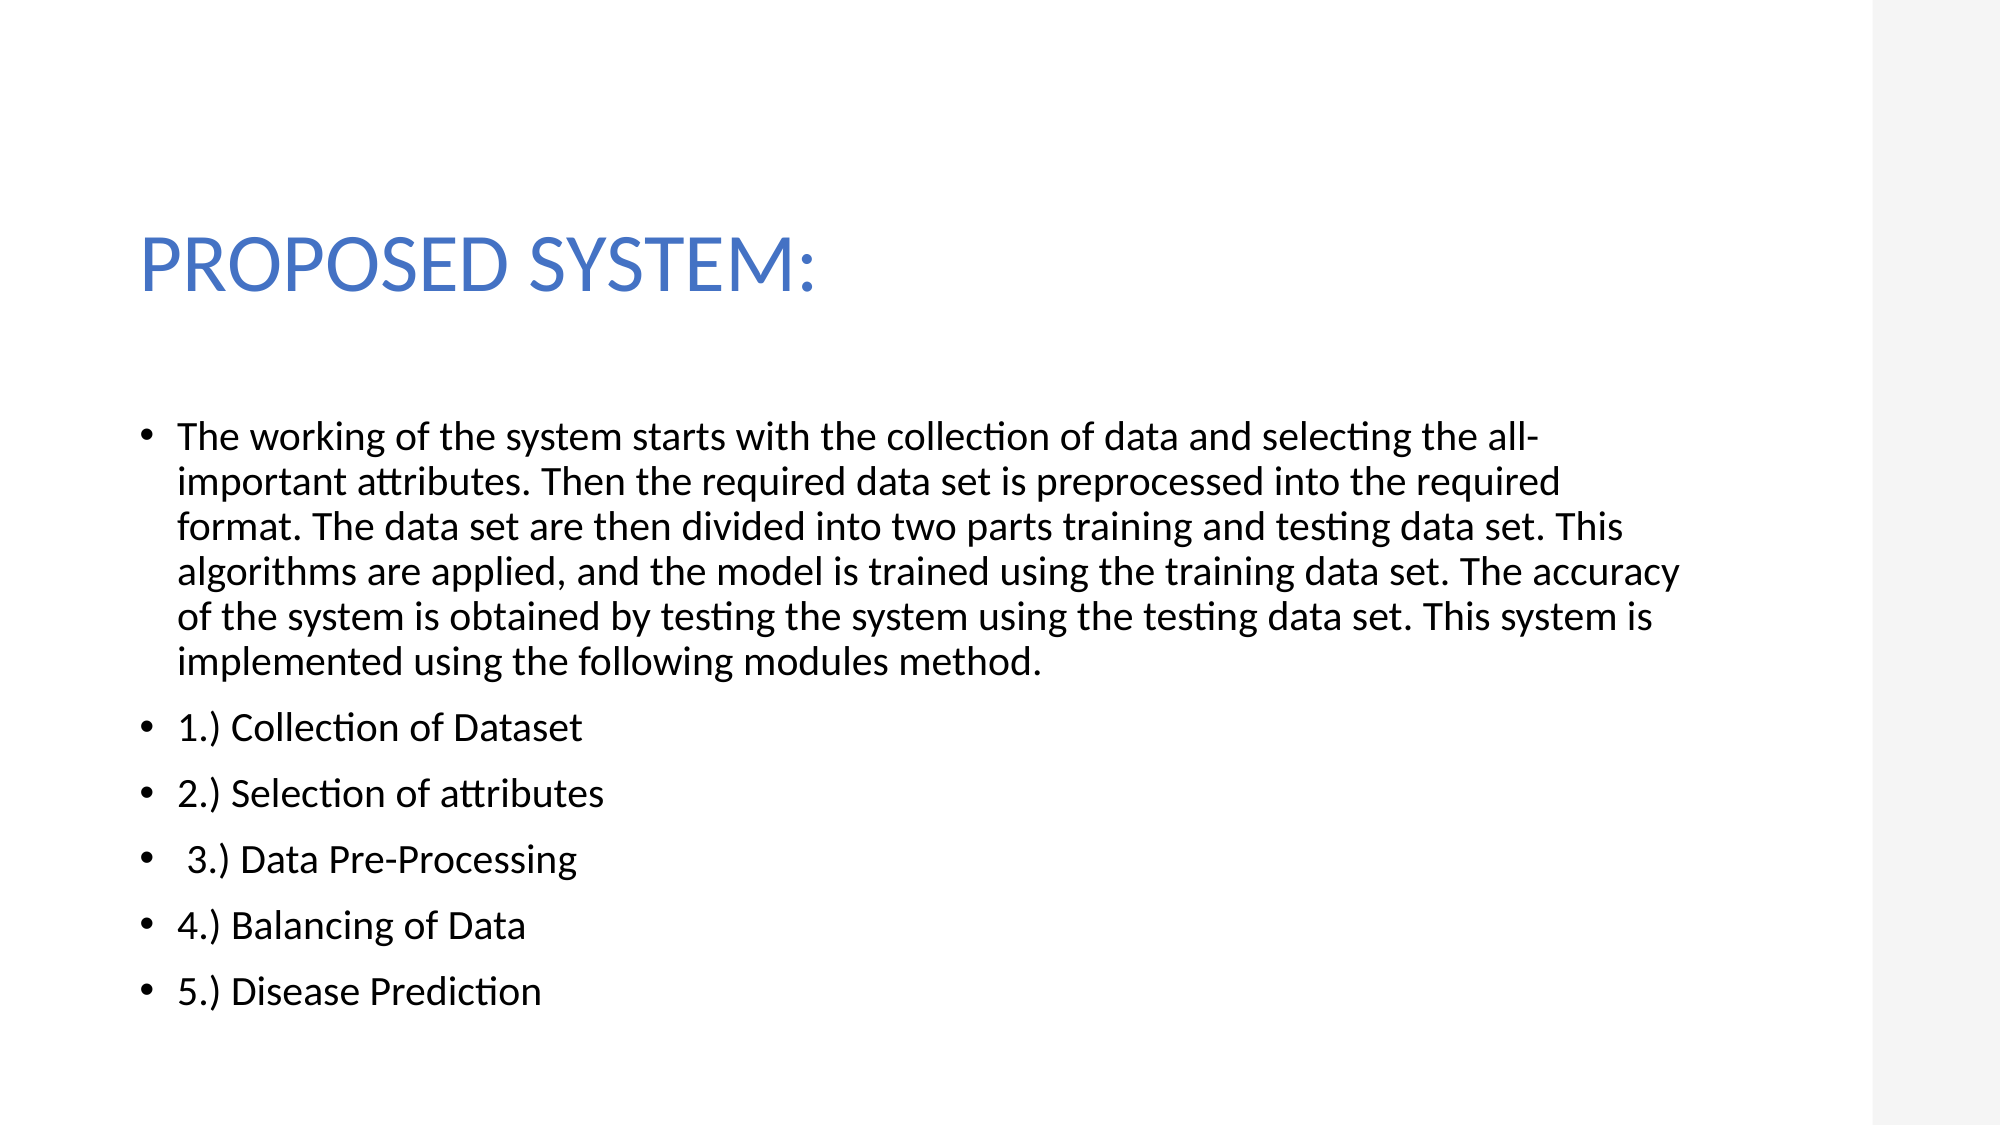

# PROPOSED SYSTEM:
The working of the system starts with the collection of data and selecting the all-important attributes. Then the required data set is preprocessed into the required format. The data set are then divided into two parts training and testing data set. This algorithms are applied, and the model is trained using the training data set. The accuracy of the system is obtained by testing the system using the testing data set. This system is implemented using the following modules method.
1.) Collection of Dataset
2.) Selection of attributes
 3.) Data Pre-Processing
4.) Balancing of Data
5.) Disease Prediction